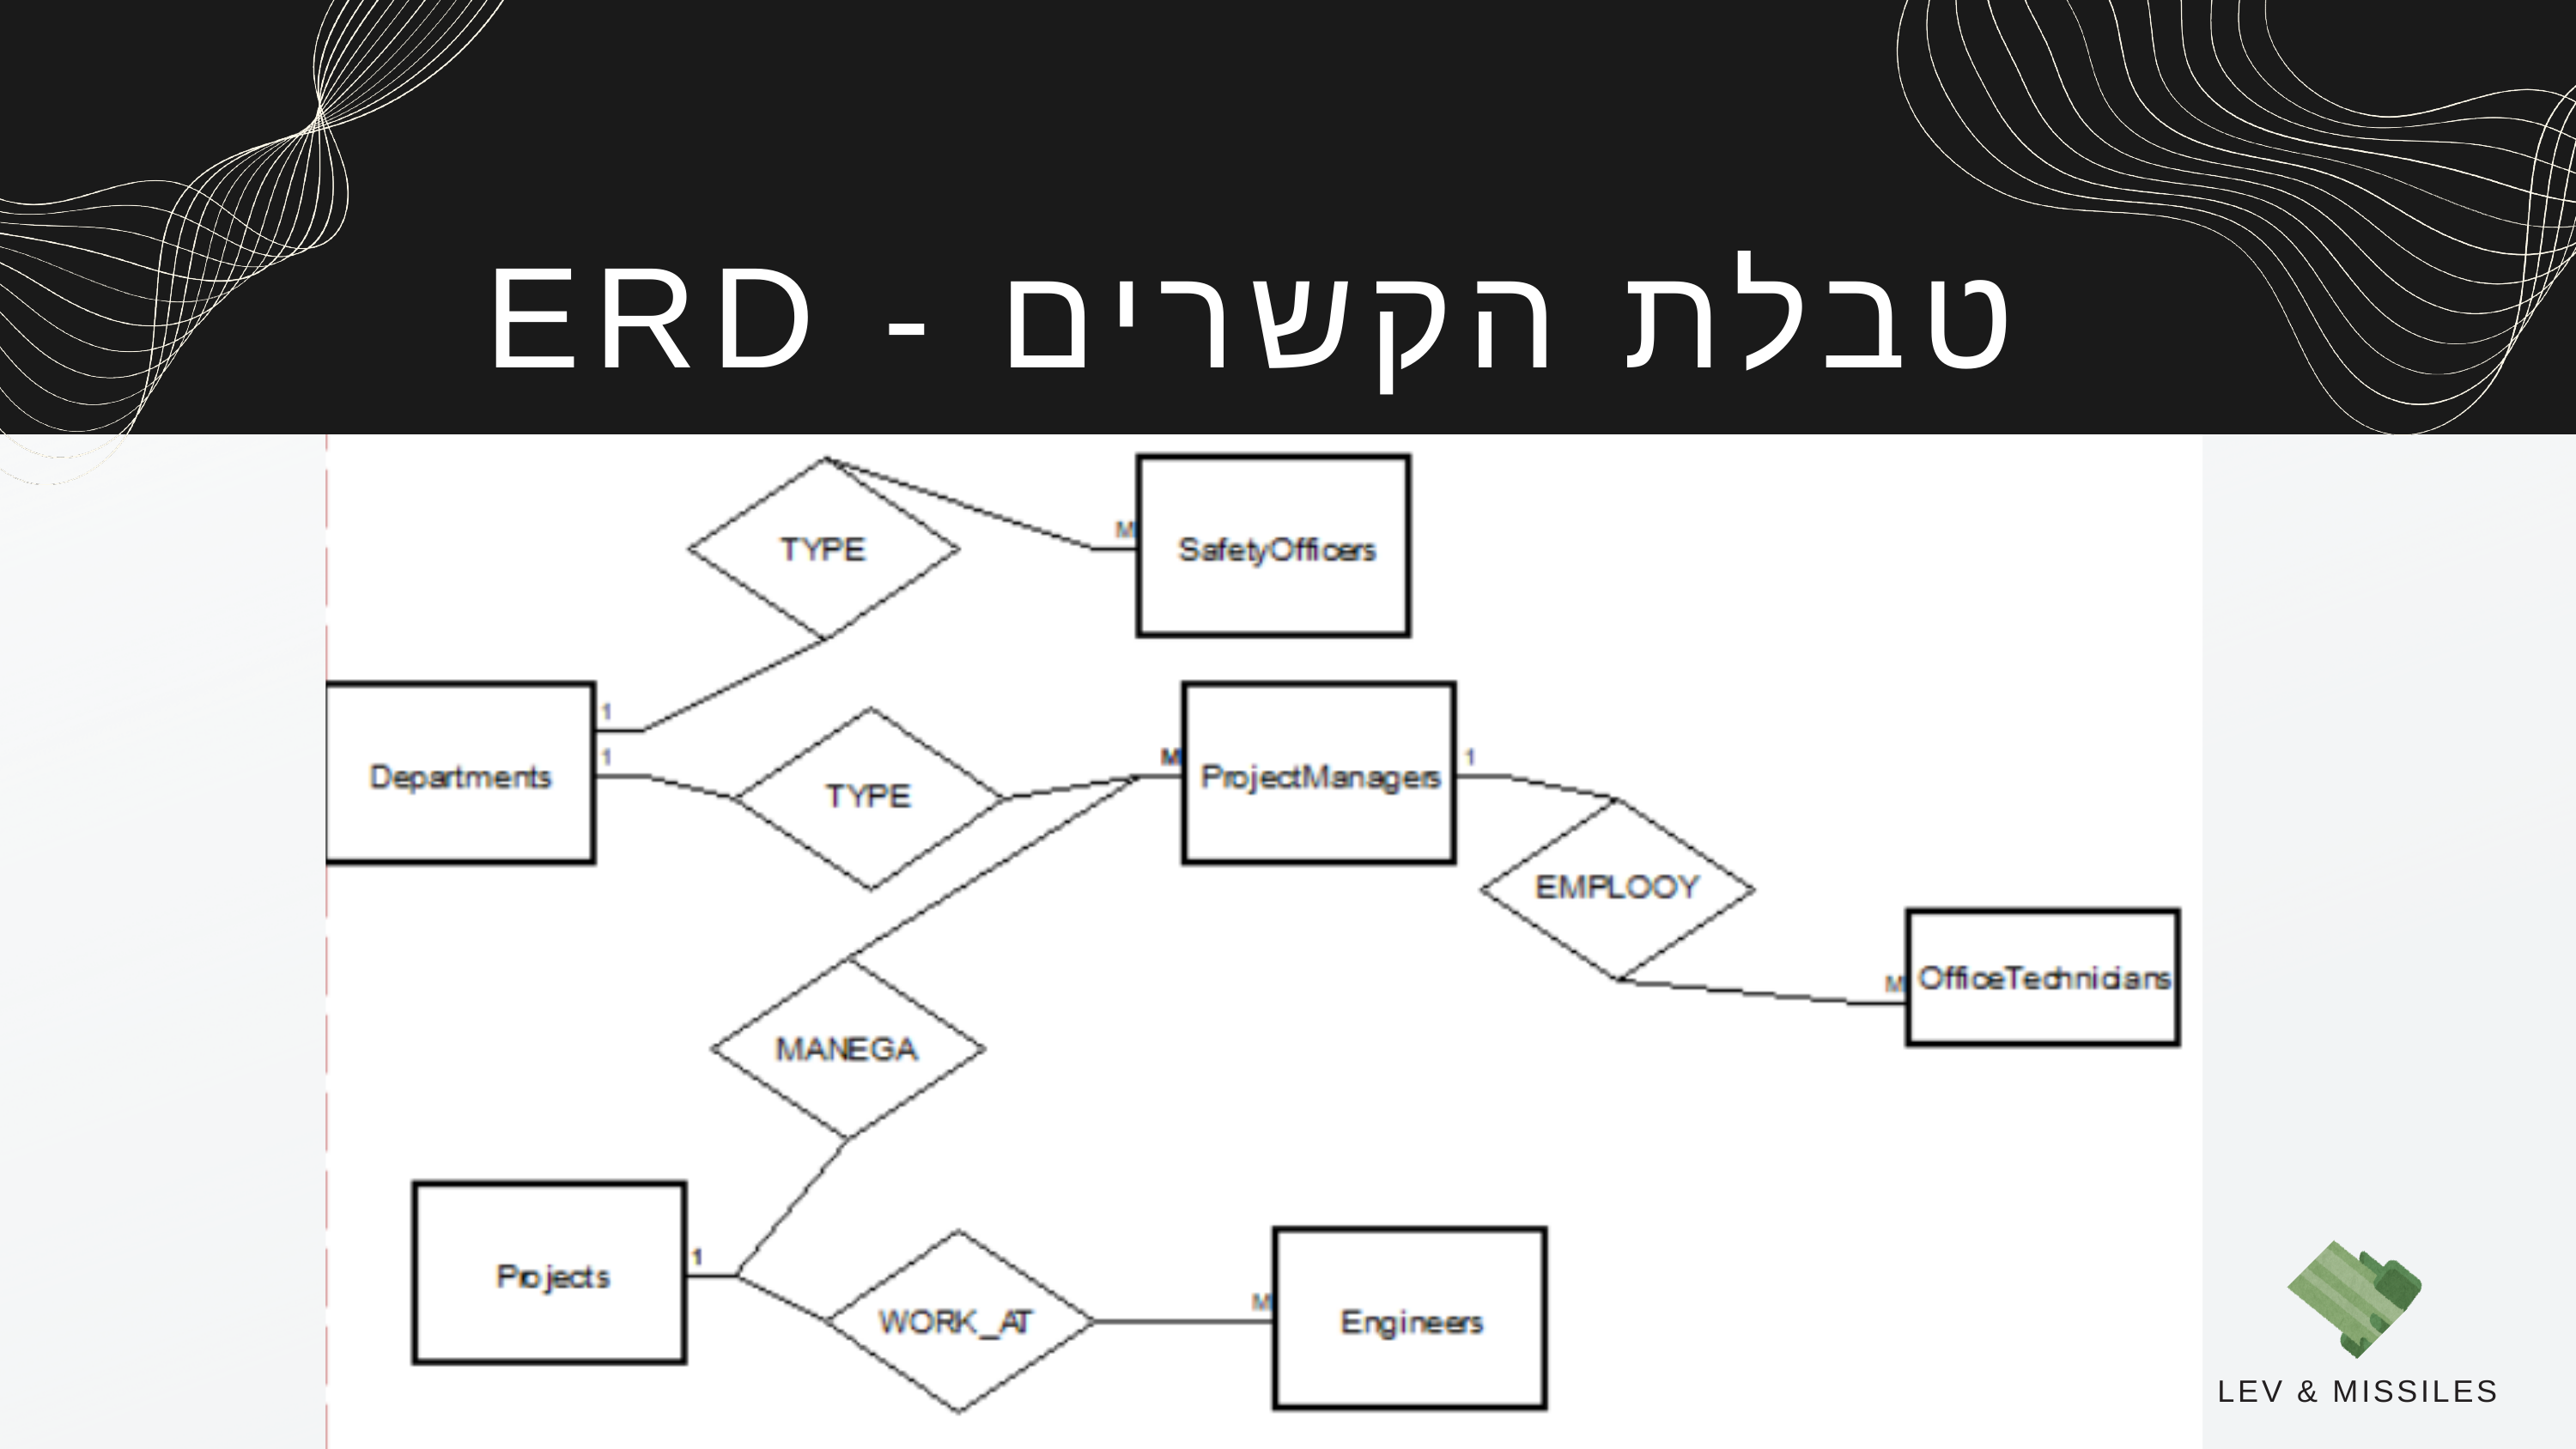

ERD - טבלת הקשרים

LEV & MISSILES